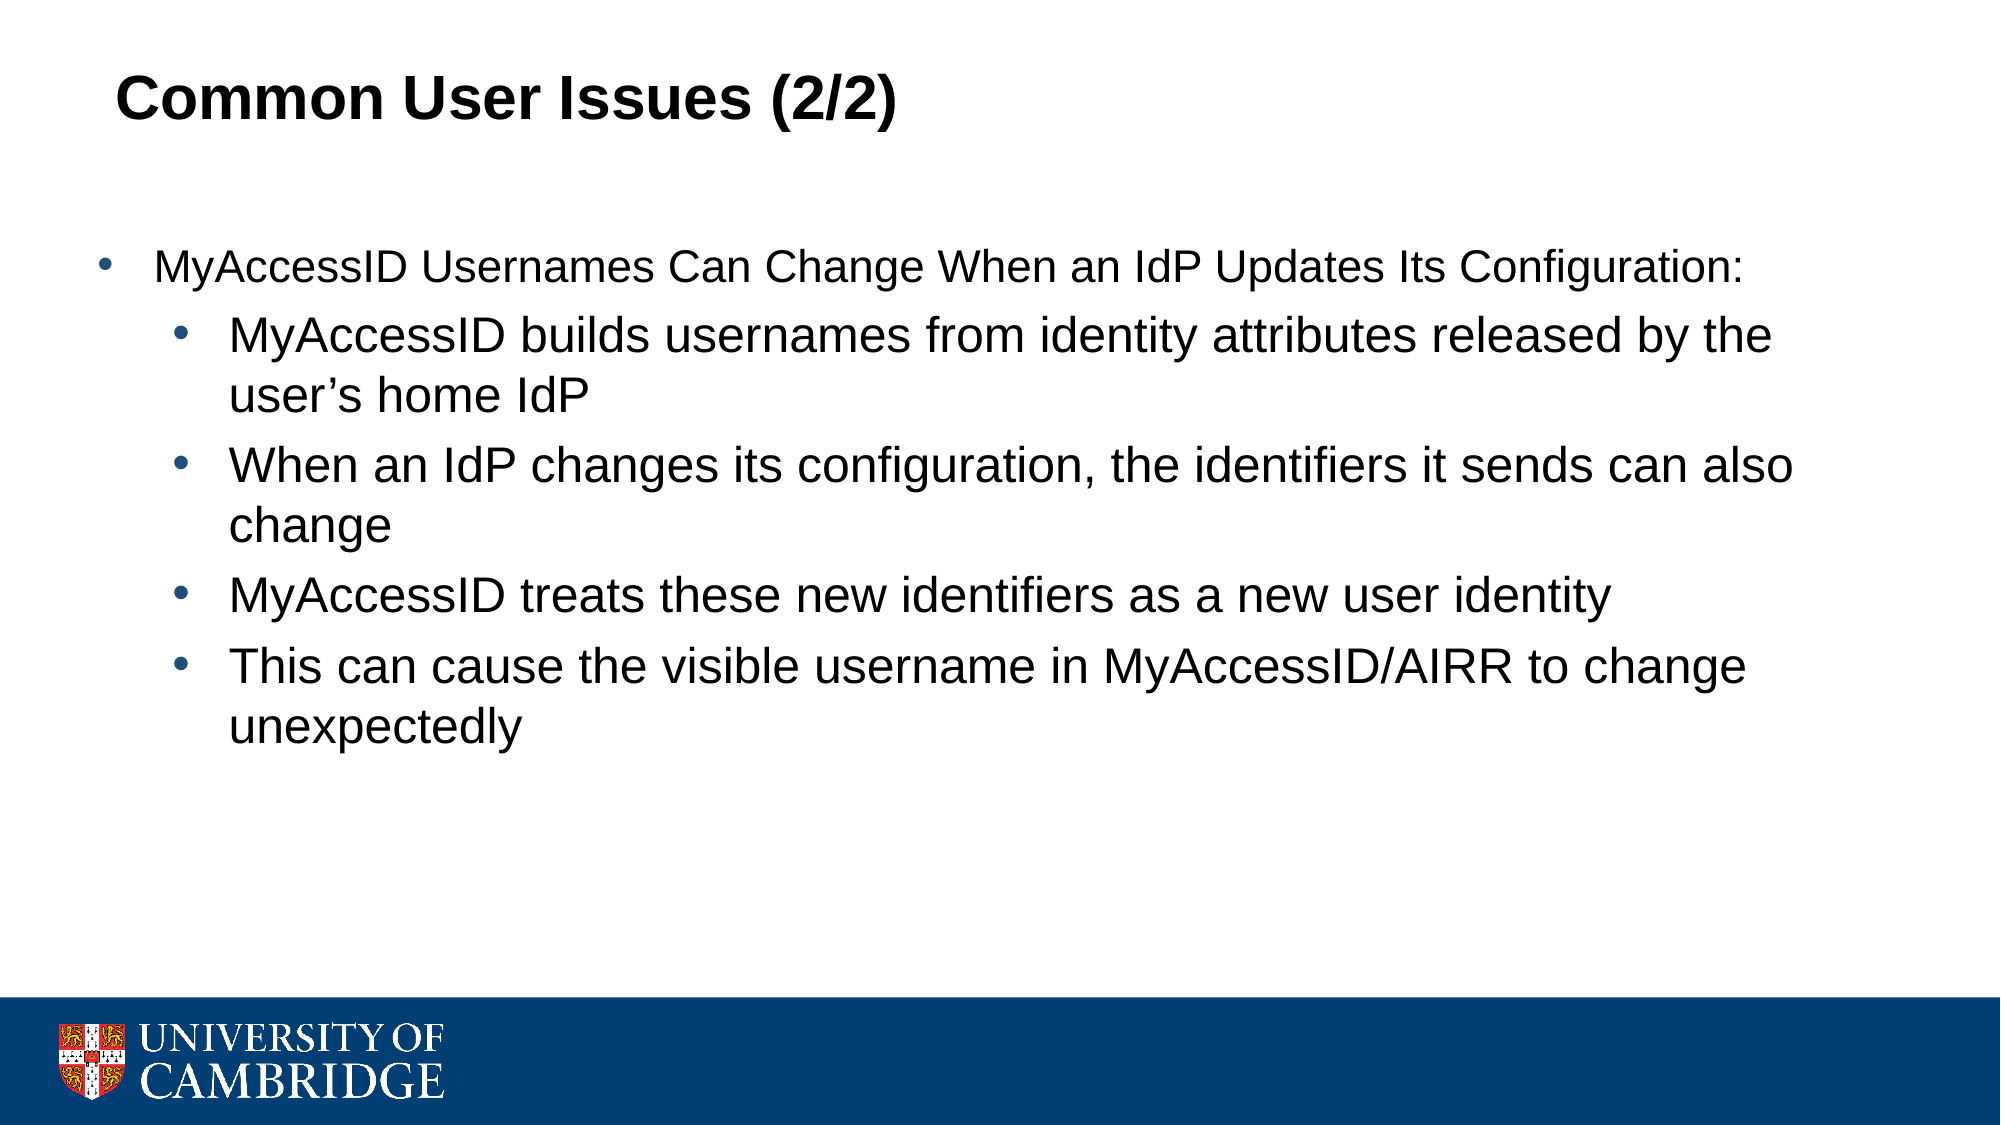

Common User Issues (2/2)
MyAccessID Usernames Can Change When an IdP Updates Its Configuration:
MyAccessID builds usernames from identity attributes released by the user’s home IdP
When an IdP changes its configuration, the identifiers it sends can also change
MyAccessID treats these new identifiers as a new user identity
This can cause the visible username in MyAccessID/AIRR to change unexpectedly